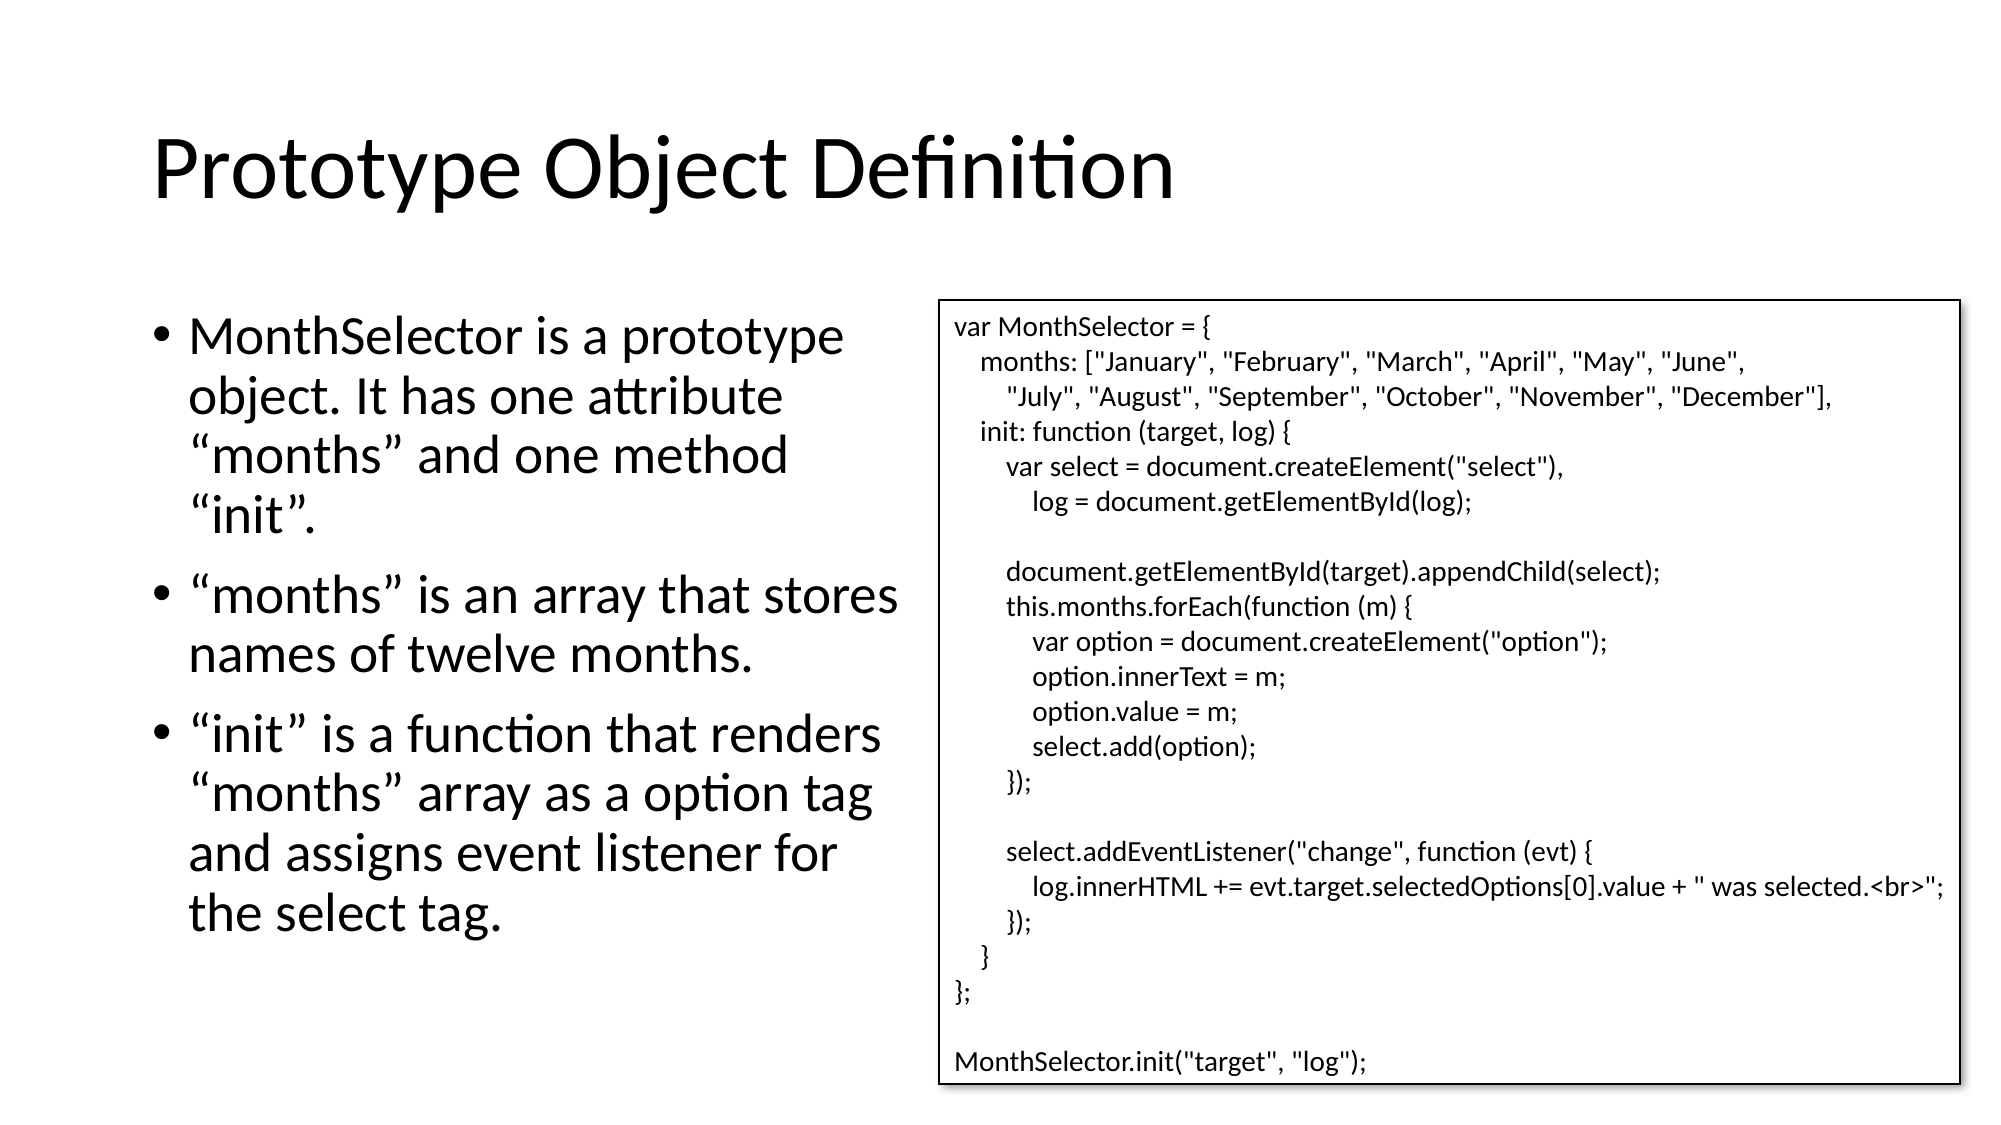

# Prototype Object Definition
MonthSelector is a prototype object. It has one attribute “months” and one method “init”.
“months” is an array that stores names of twelve months.
“init” is a function that renders “months” array as a option tag and assigns event listener for the select tag.
var MonthSelector = {
    months: ["January", "February", "March", "April", "May", "June",
        "July", "August", "September", "October", "November", "December"],
    init: function (target, log) {
        var select = document.createElement("select"),
            log = document.getElementById(log);

        document.getElementById(target).appendChild(select);
        this.months.forEach(function (m) {
            var option = document.createElement("option");
            option.innerText = m;
            option.value = m;
            select.add(option);
        });

        select.addEventListener("change", function (evt) {
            log.innerHTML += evt.target.selectedOptions[0].value + " was selected.<br>";
        });
    }
};

MonthSelector.init("target", "log");
98